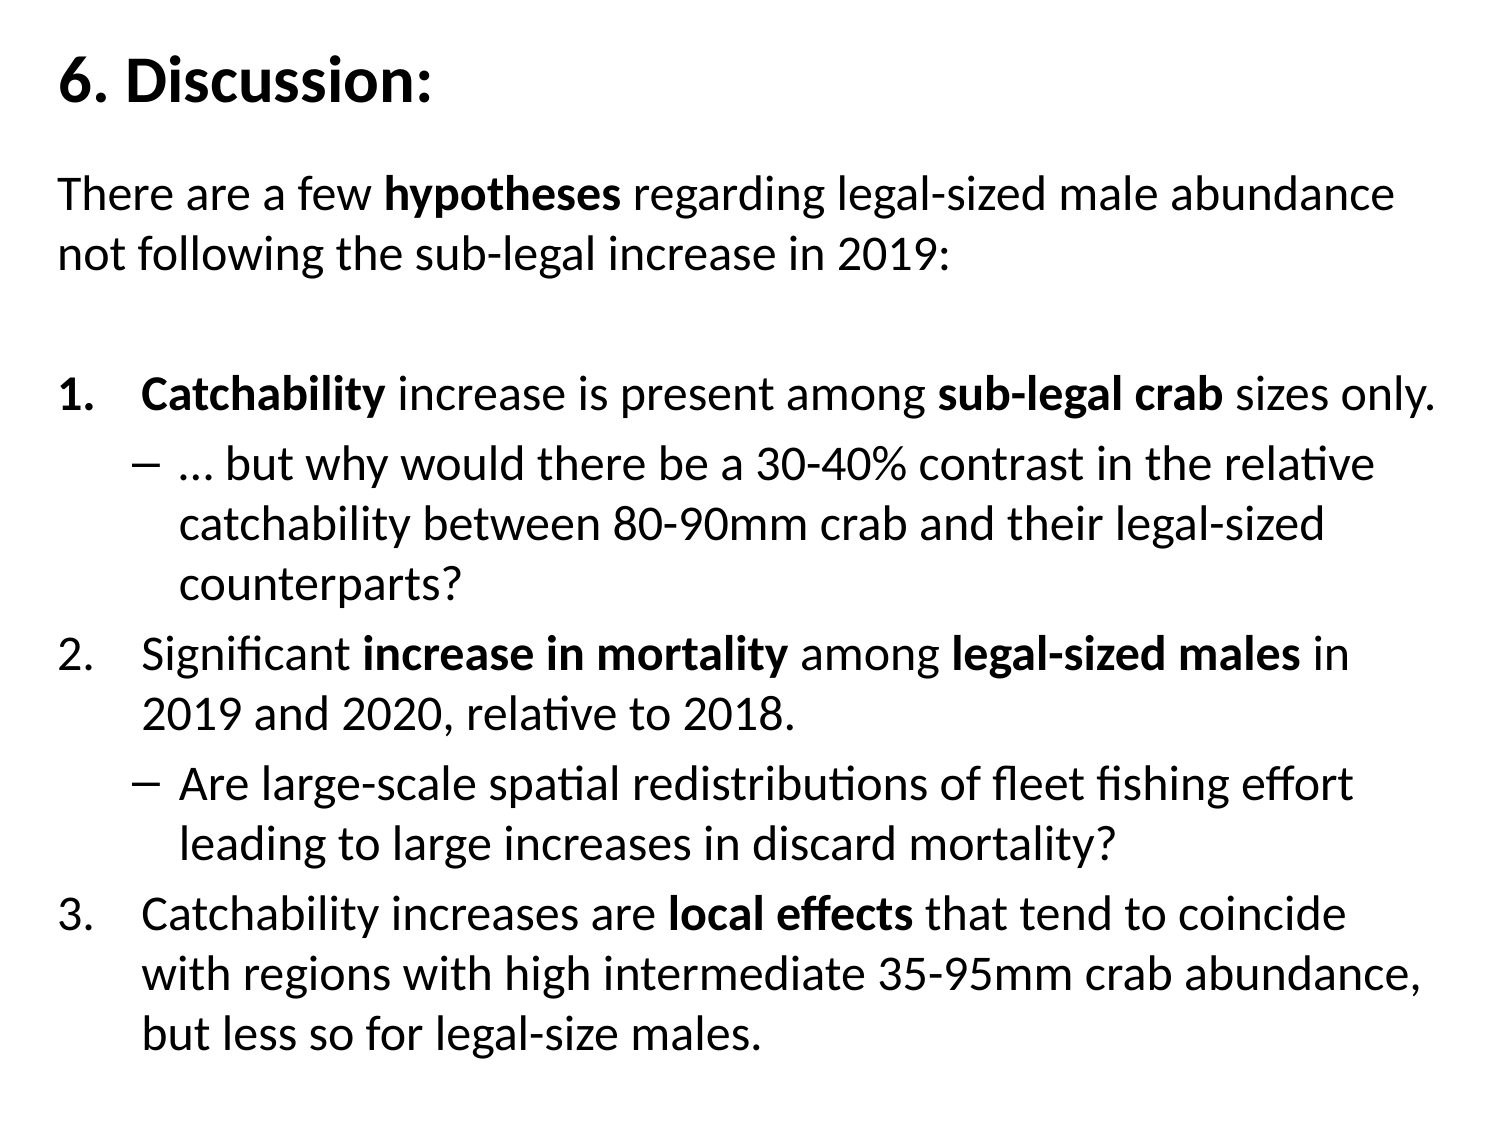

6. Discussion:
There are a few hypotheses regarding legal-sized male abundance not following the sub-legal increase in 2019:

Catchability increase is present among sub-legal crab sizes only.
… but why would there be a 30-40% contrast in the relative catchability between 80-90mm crab and their legal-sized counterparts?
Significant increase in mortality among legal-sized males in 2019 and 2020, relative to 2018.
Are large-scale spatial redistributions of fleet fishing effort leading to large increases in discard mortality?
Catchability increases are local effects that tend to coincide with regions with high intermediate 35-95mm crab abundance, but less so for legal-size males.